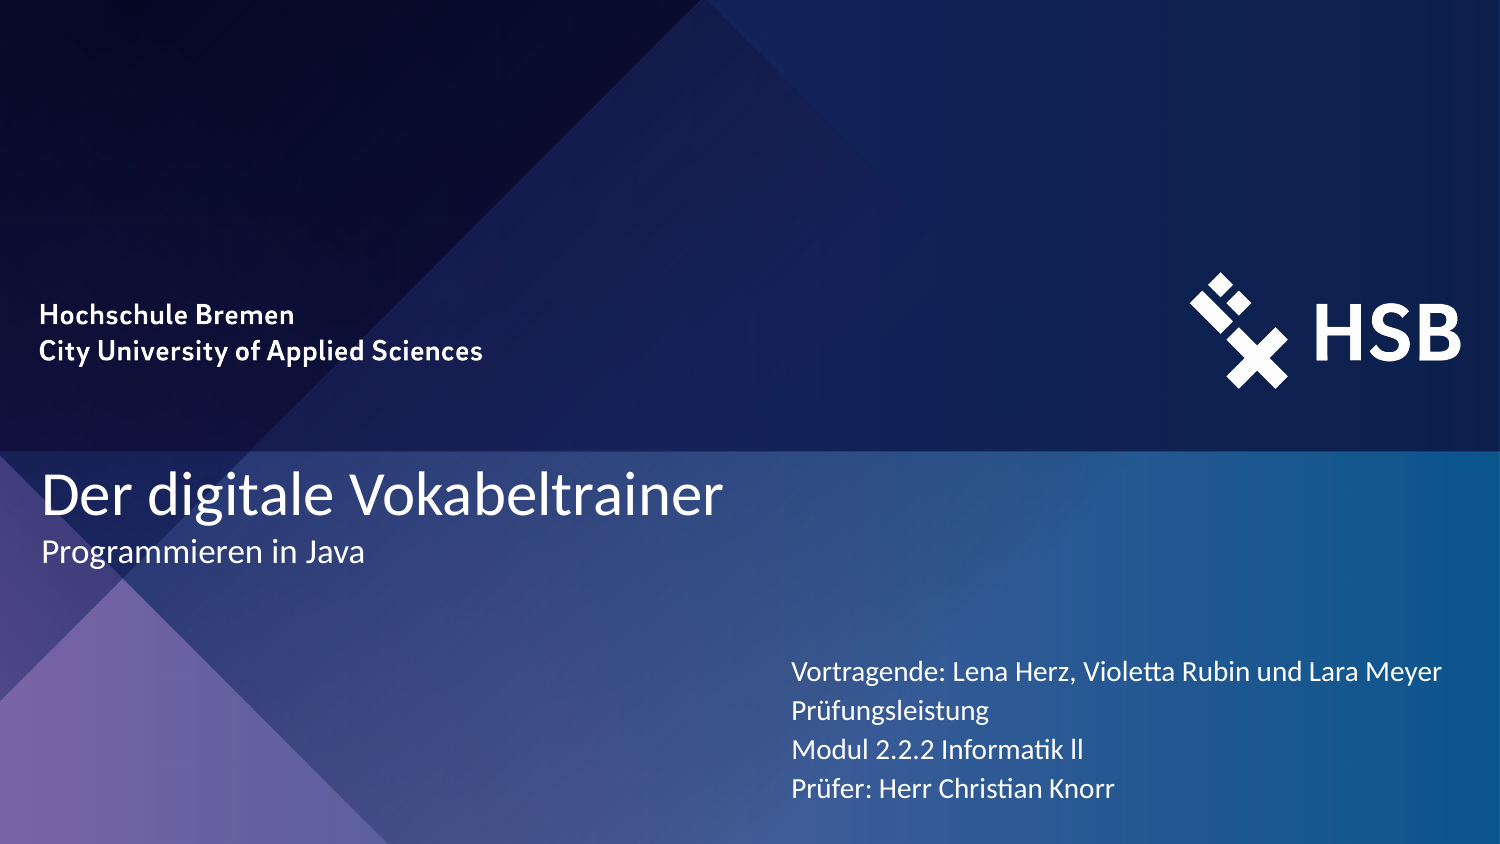

# Der digitale Vokabeltrainer Programmieren in Java
Vortragende: Lena Herz, Violetta Rubin und Lara Meyer
Prüfungsleistung
Modul 2.2.2 Informatik ll
Prüfer: Herr Christian Knorr